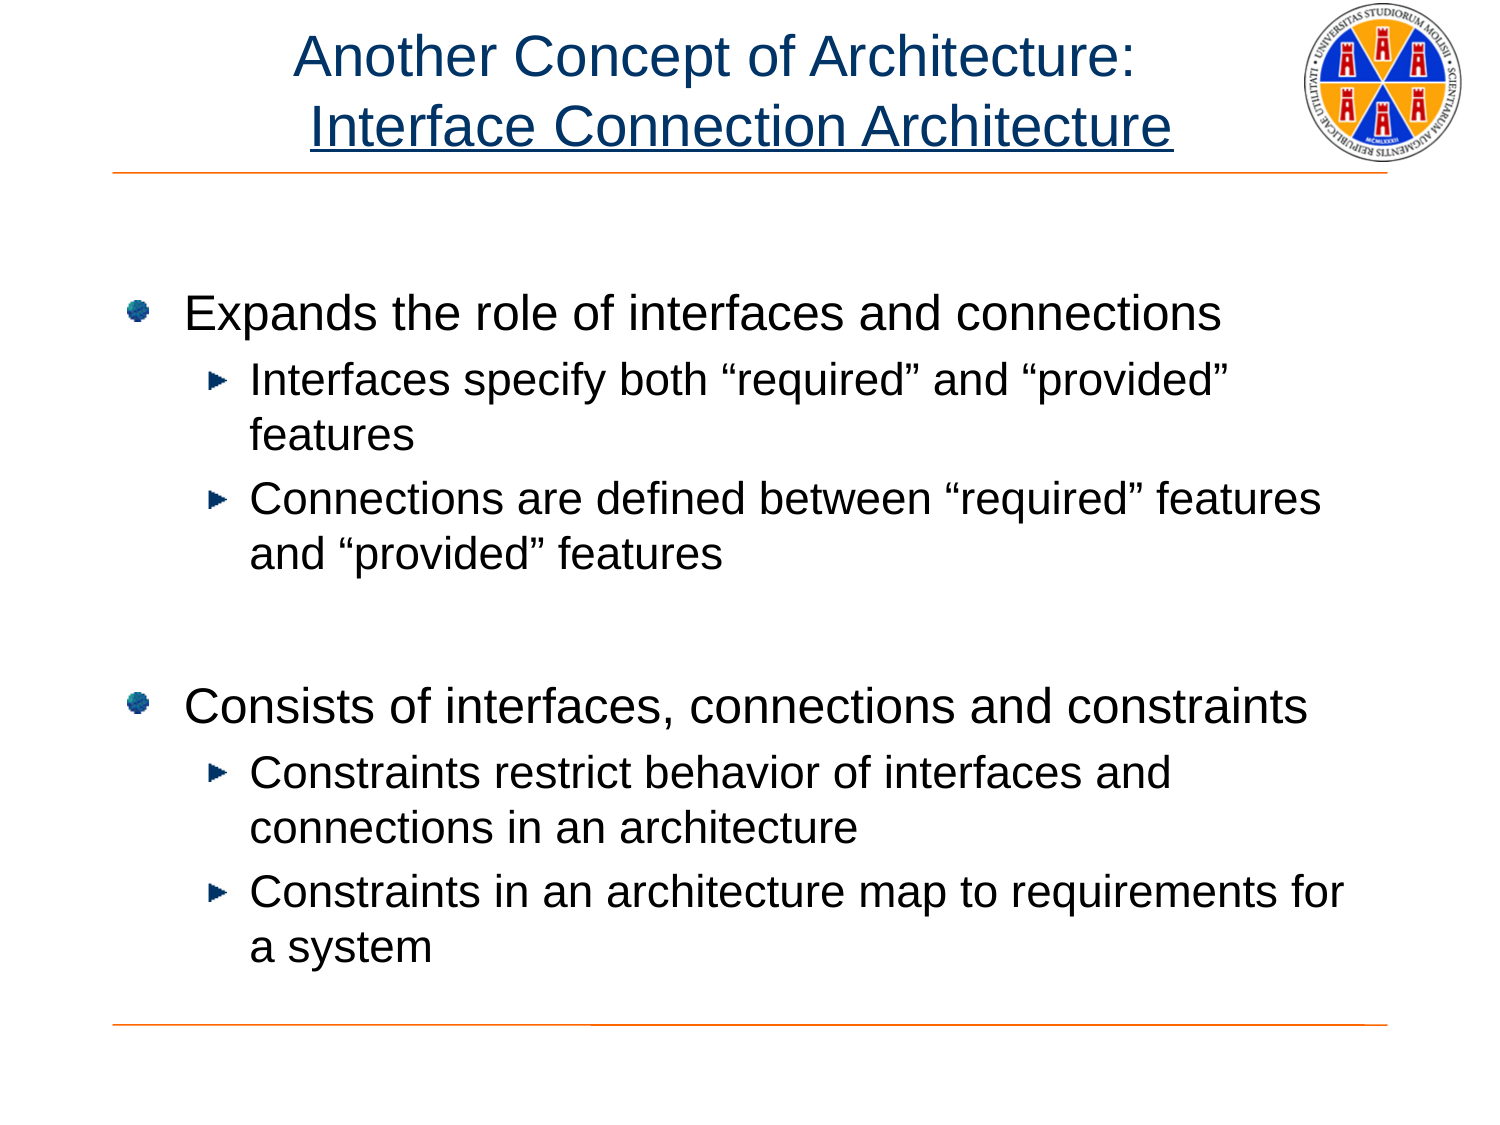

# Another Concept of Architecture: Interface Connection Architecture

Expands the role of interfaces and connections
Interfaces specify both “required” and “provided” features
Connections are defined between “required” features and “provided” features

Consists of interfaces, connections and constraints
Constraints restrict behavior of interfaces and connections in an architecture
Constraints in an architecture map to requirements for a system